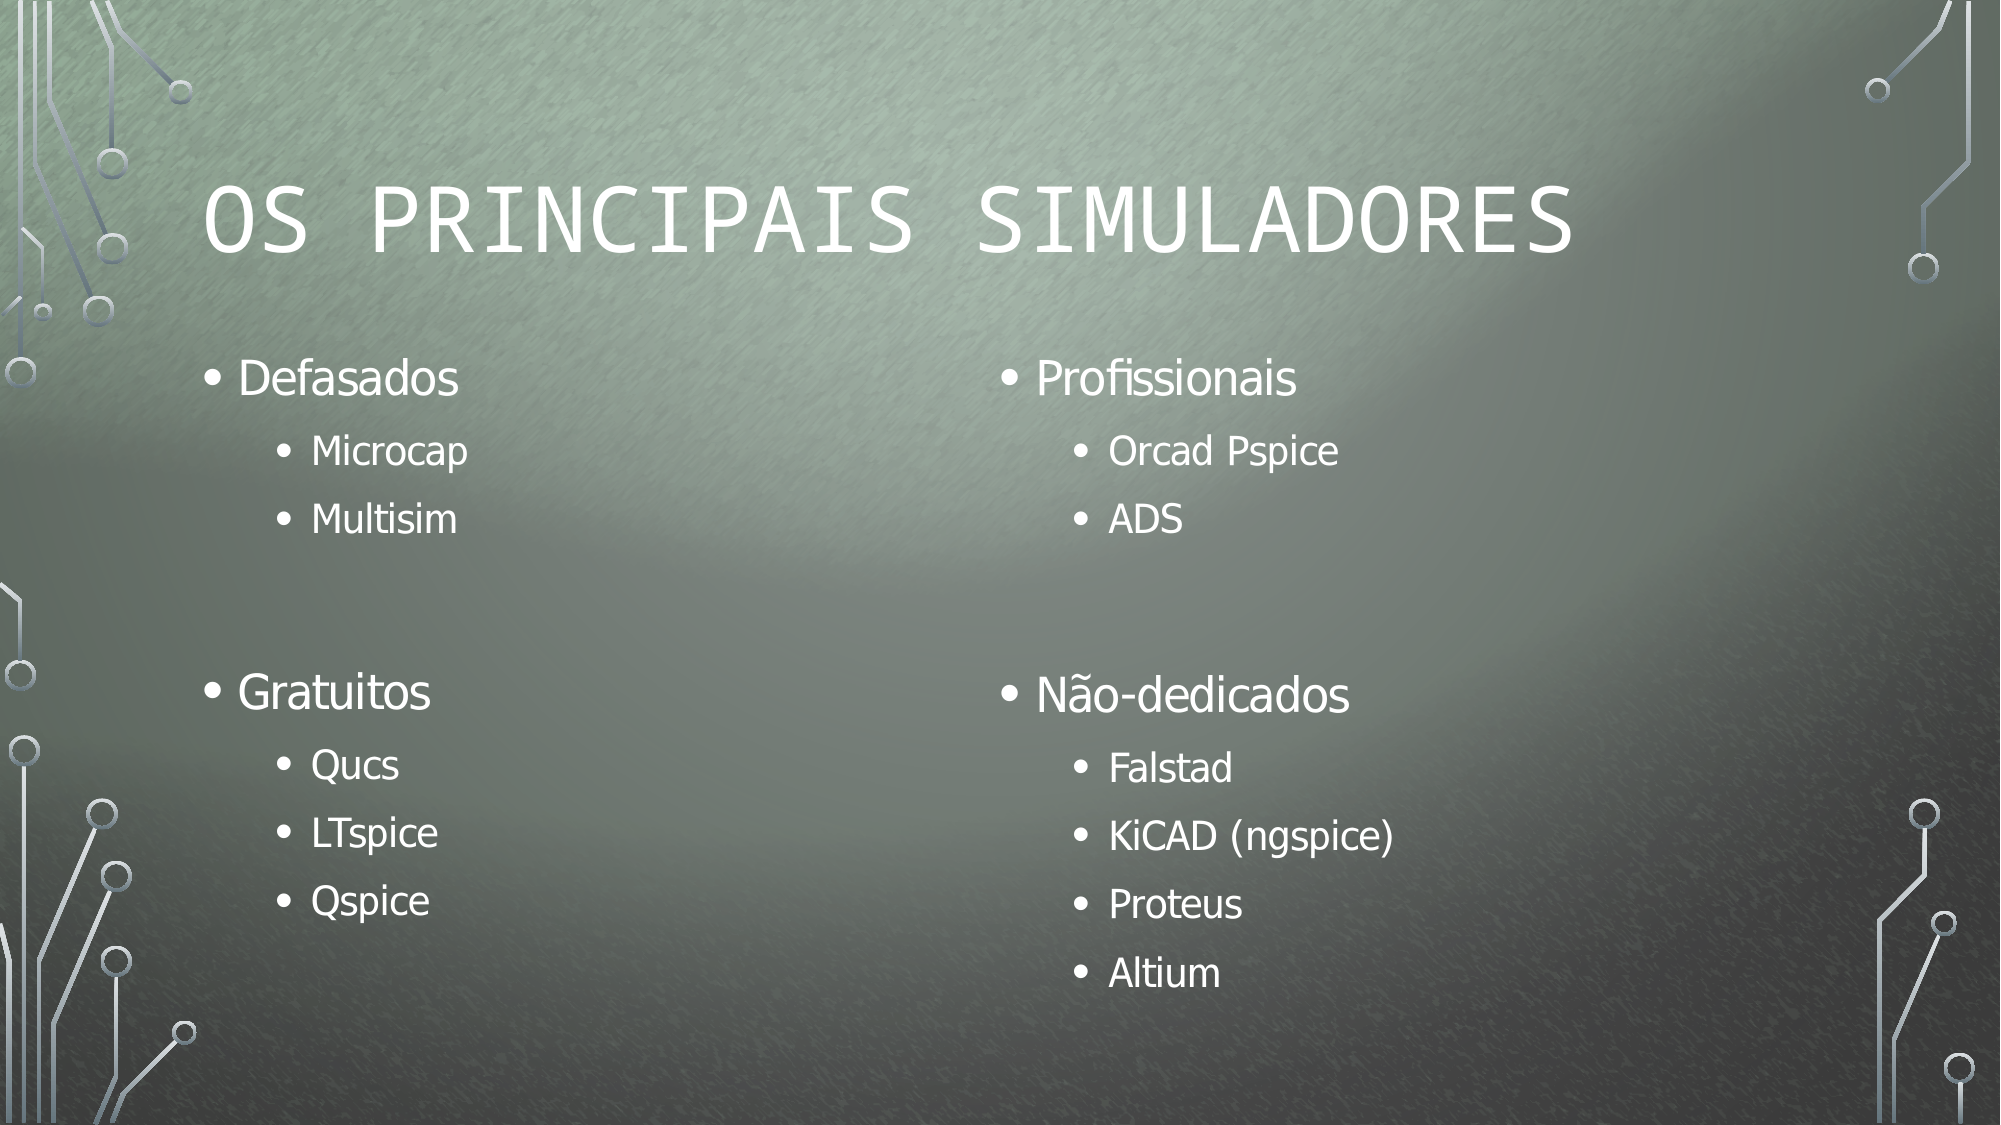

# Os principais simuladores
Defasados
Microcap
Multisim

Gratuitos
Qucs
LTspice
Qspice

Profissionais
Orcad Pspice
ADS

Não-dedicados
Falstad
KiCAD (ngspice)
Proteus
Altium